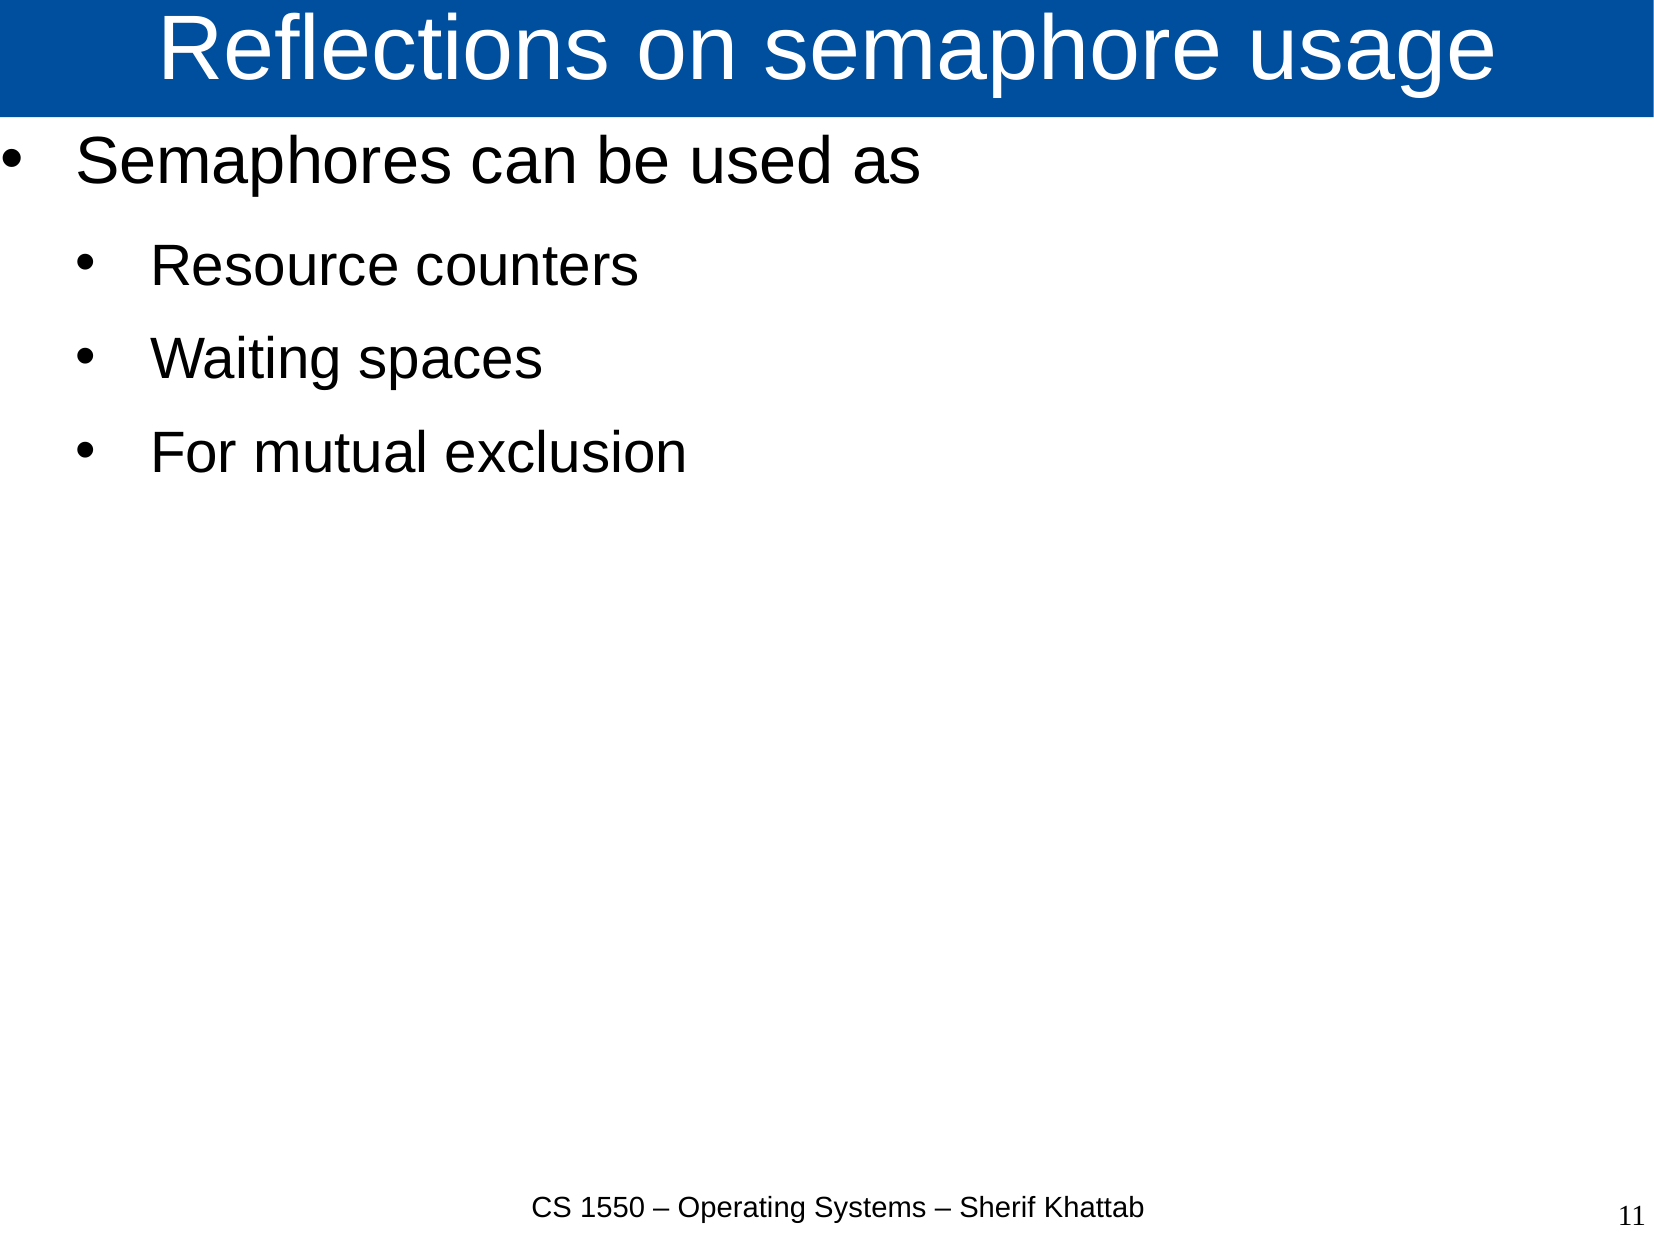

# Reflections on semaphore usage
Semaphores can be used as
Resource counters
Waiting spaces
For mutual exclusion
CS 1550 – Operating Systems – Sherif Khattab
11